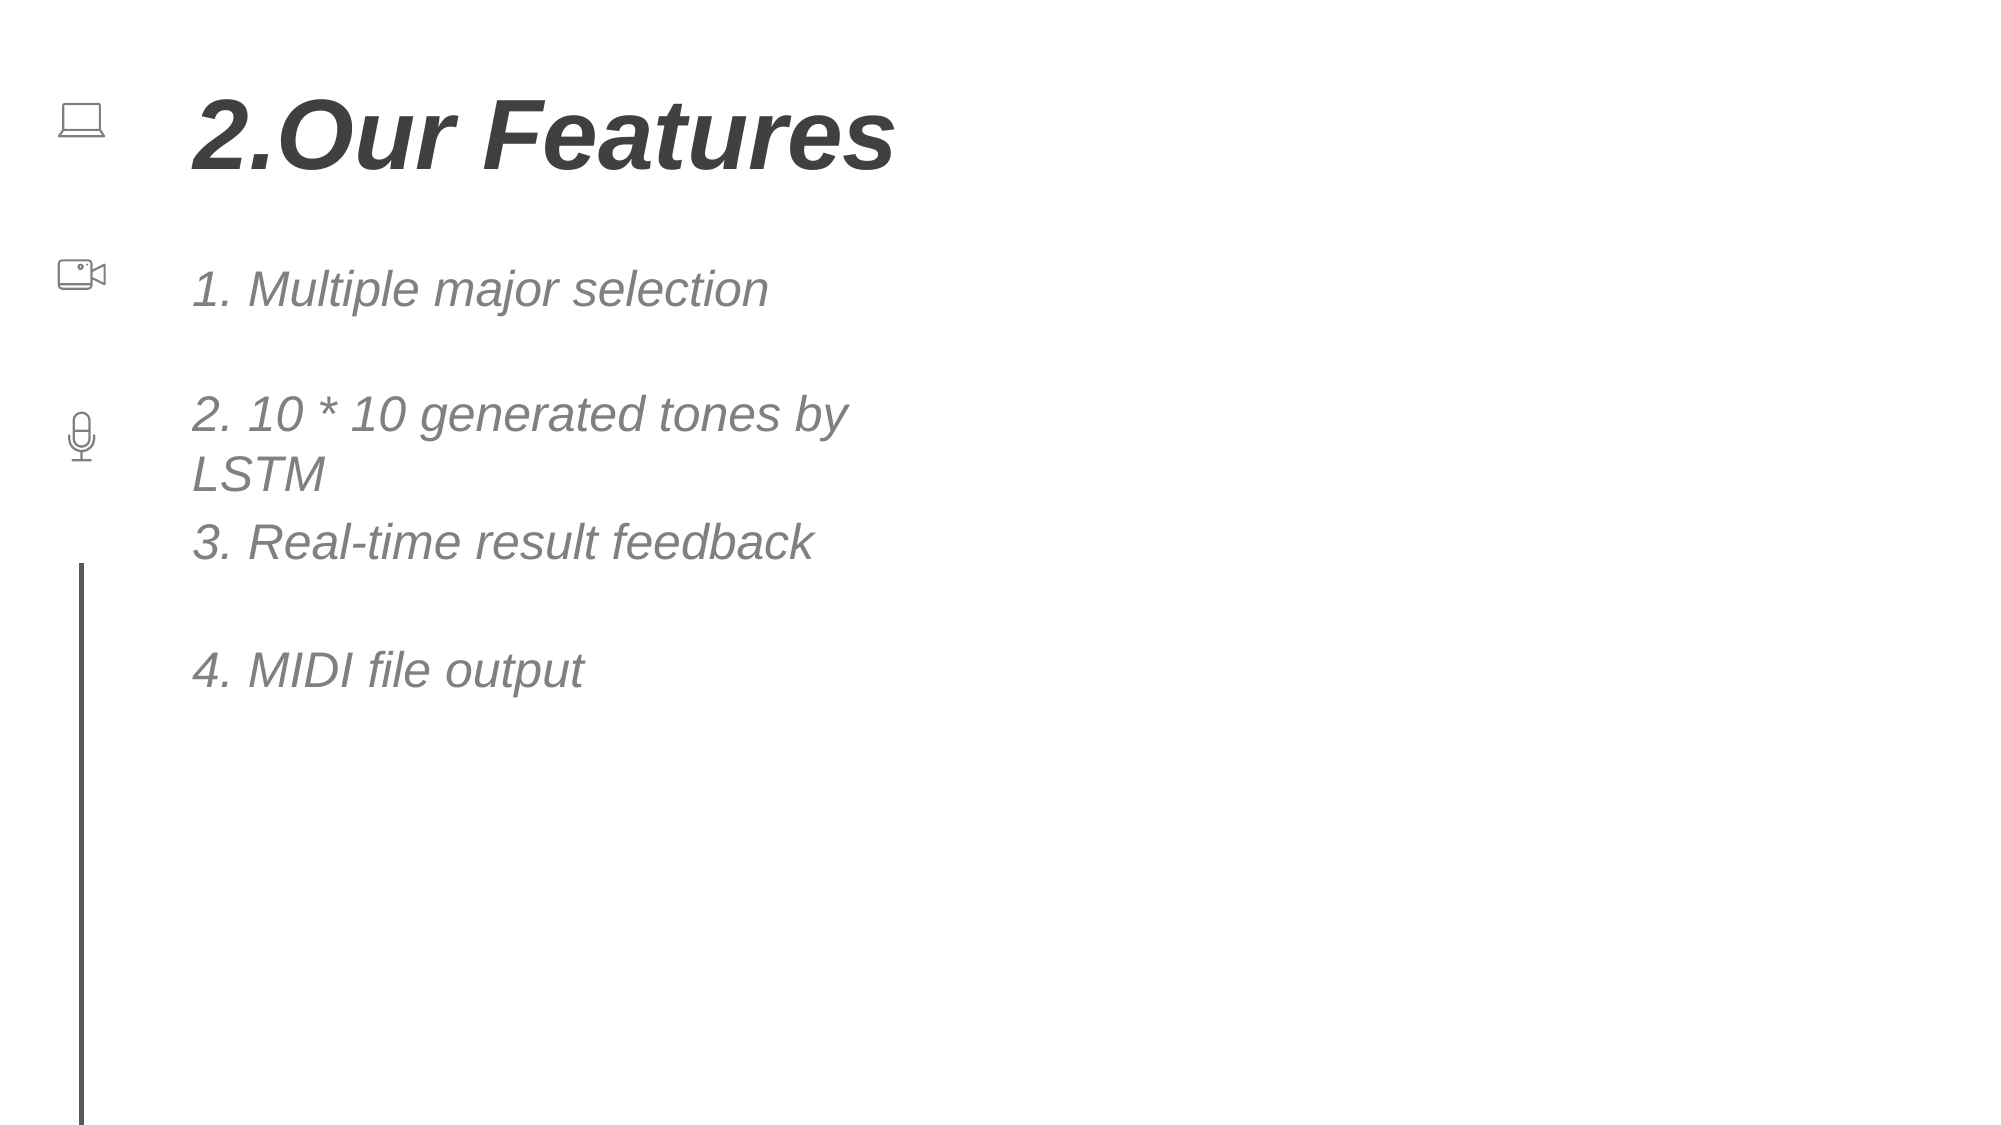

2.Our Features
1. Multiple major selection
2. 10 * 10 generated tones by LSTM
3. Real-time result feedback
4. MIDI file output